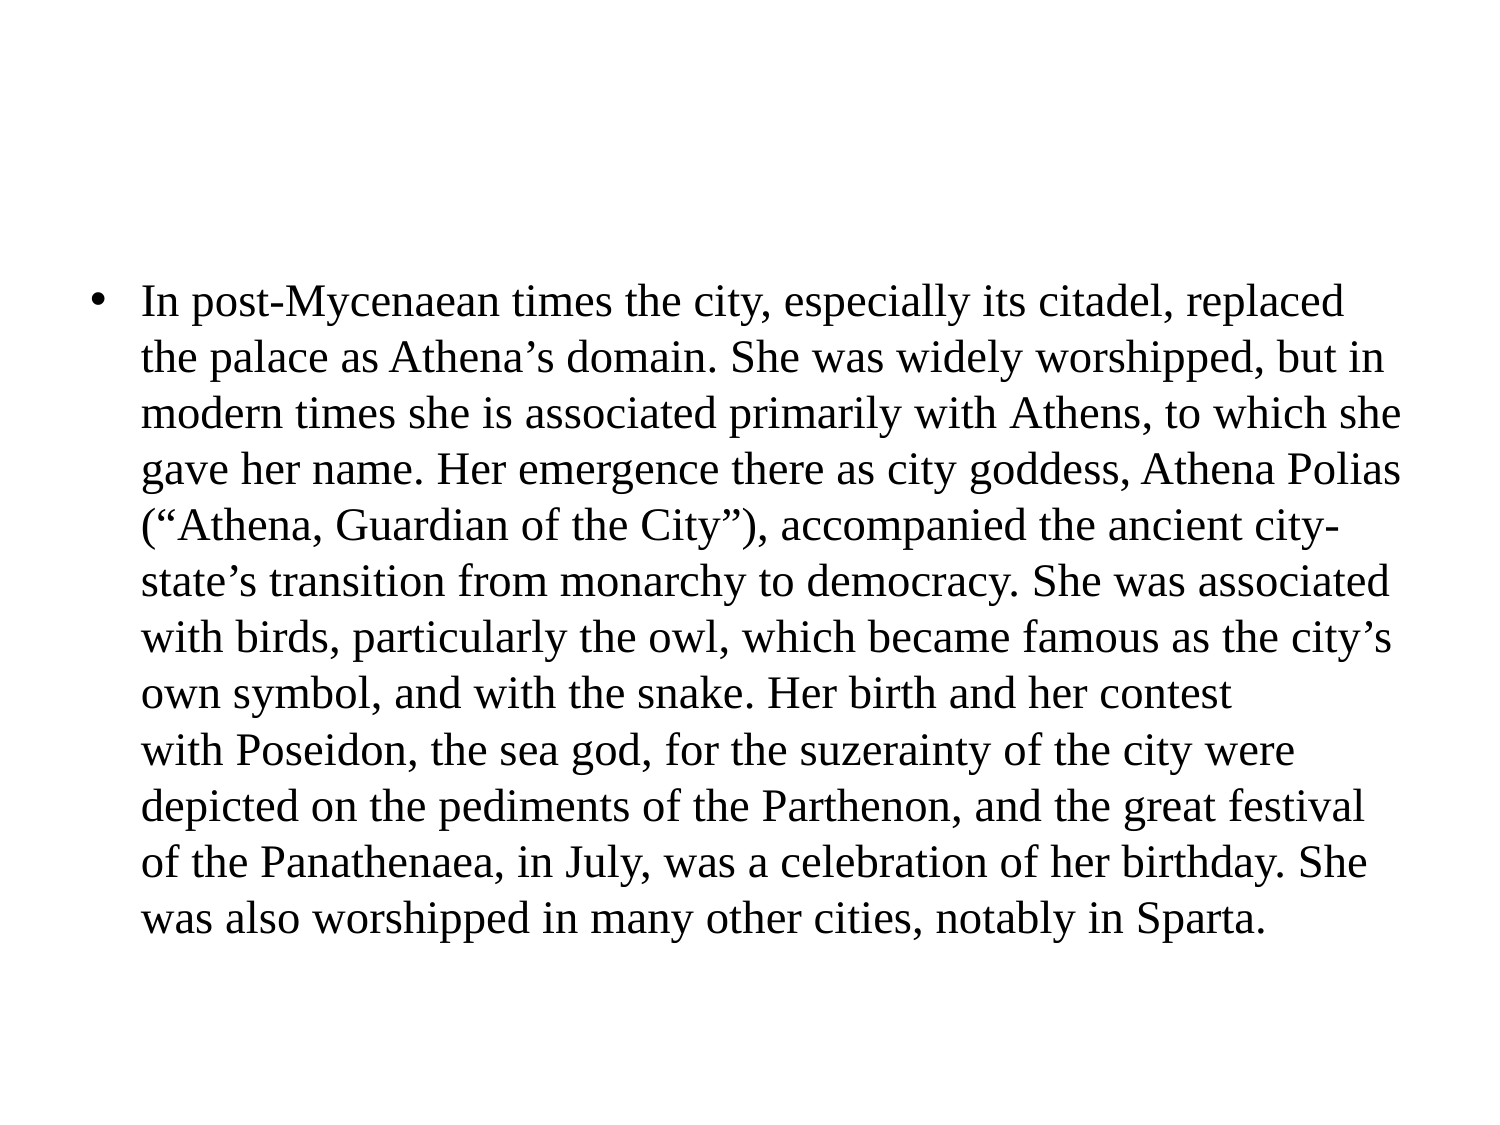

#
In post-Mycenaean times the city, especially its citadel, replaced the palace as Athena’s domain. She was widely worshipped, but in modern times she is associated primarily with Athens, to which she gave her name. Her emergence there as city goddess, Athena Polias (“Athena, Guardian of the City”), accompanied the ancient city-state’s transition from monarchy to democracy. She was associated with birds, particularly the owl, which became famous as the city’s own symbol, and with the snake. Her birth and her contest with Poseidon, the sea god, for the suzerainty of the city were depicted on the pediments of the Parthenon, and the great festival of the Panathenaea, in July, was a celebration of her birthday. She was also worshipped in many other cities, notably in Sparta.